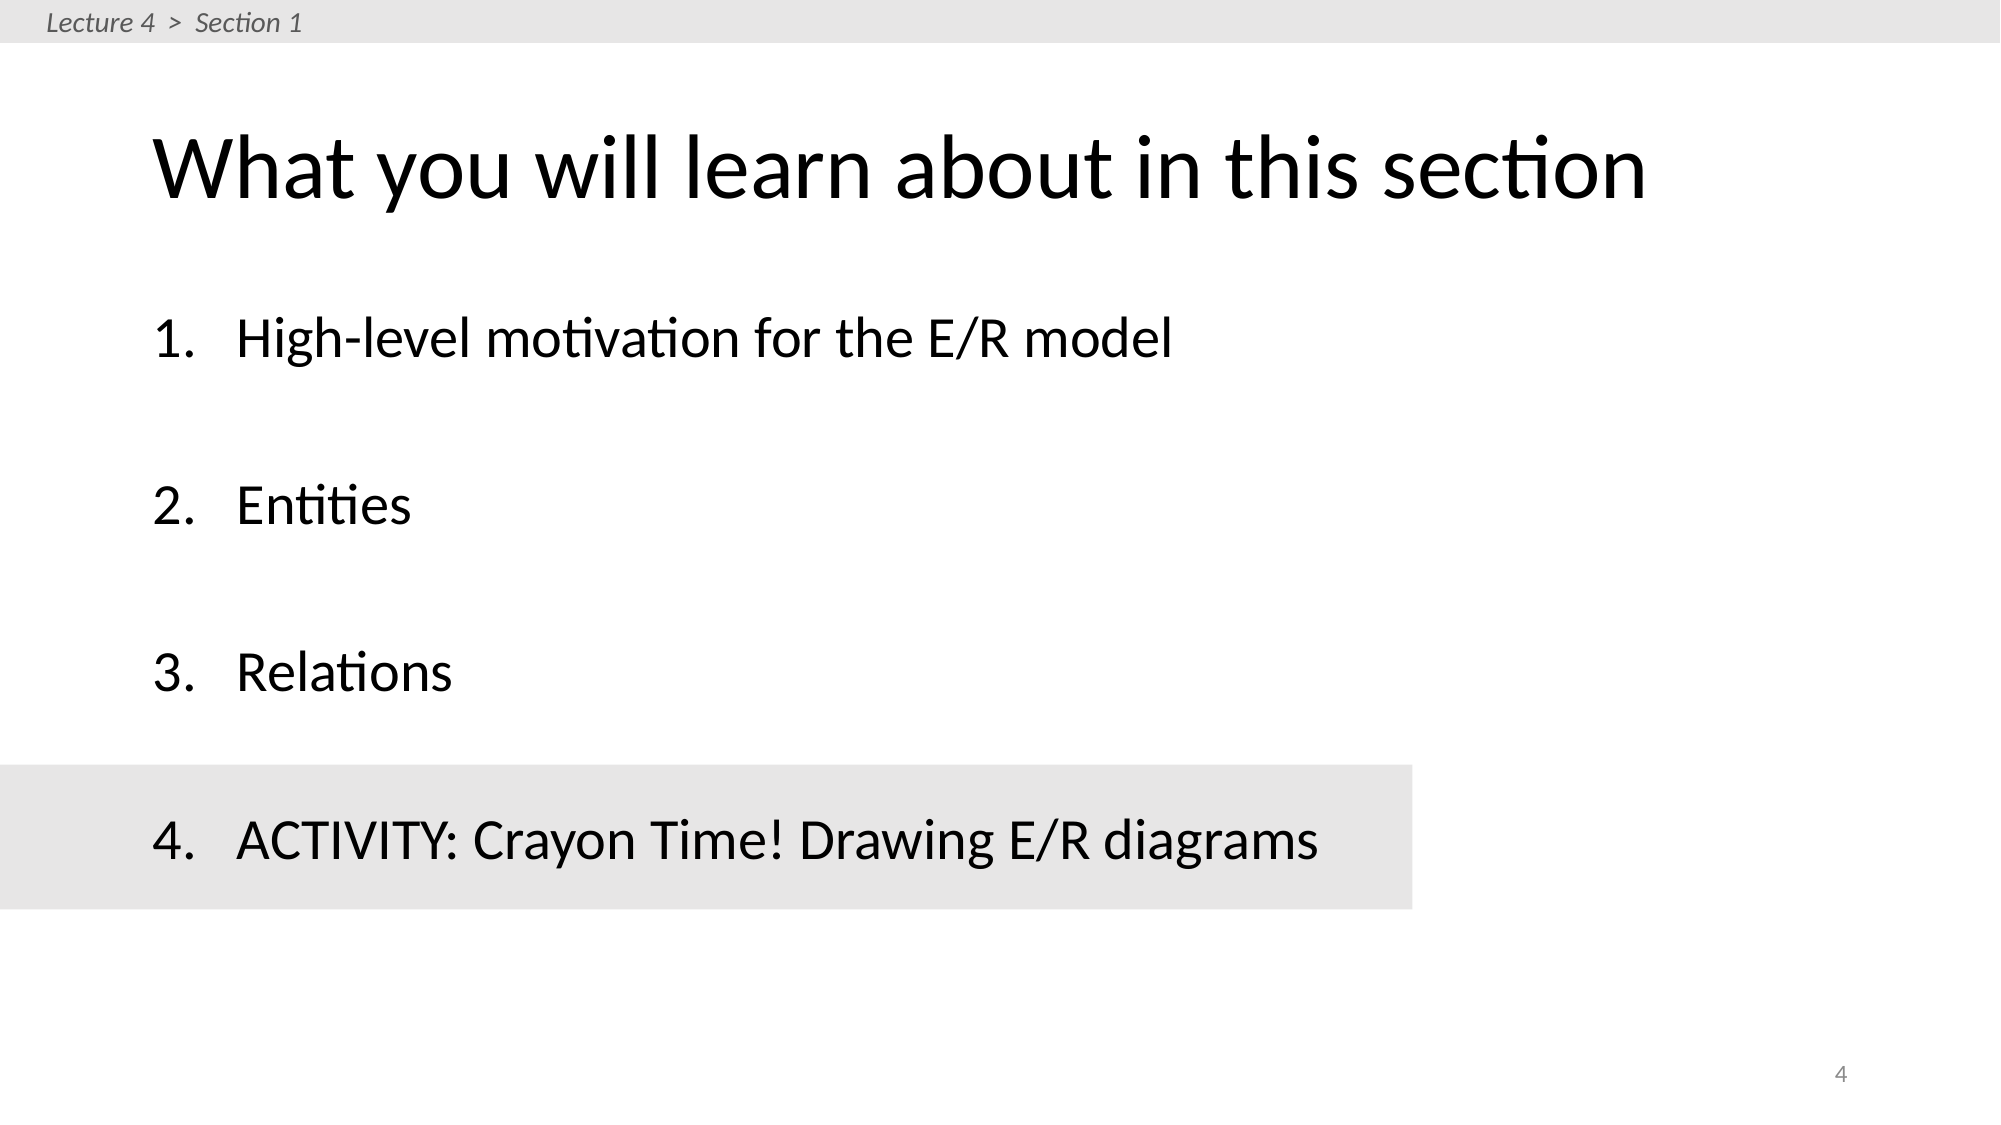

Lecture 4  >  Section 1
# What you will learn about in this section
High-level motivation for the E/R model

Entities

Relations

ACTIVITY: Crayon Time! Drawing E/R diagrams

4